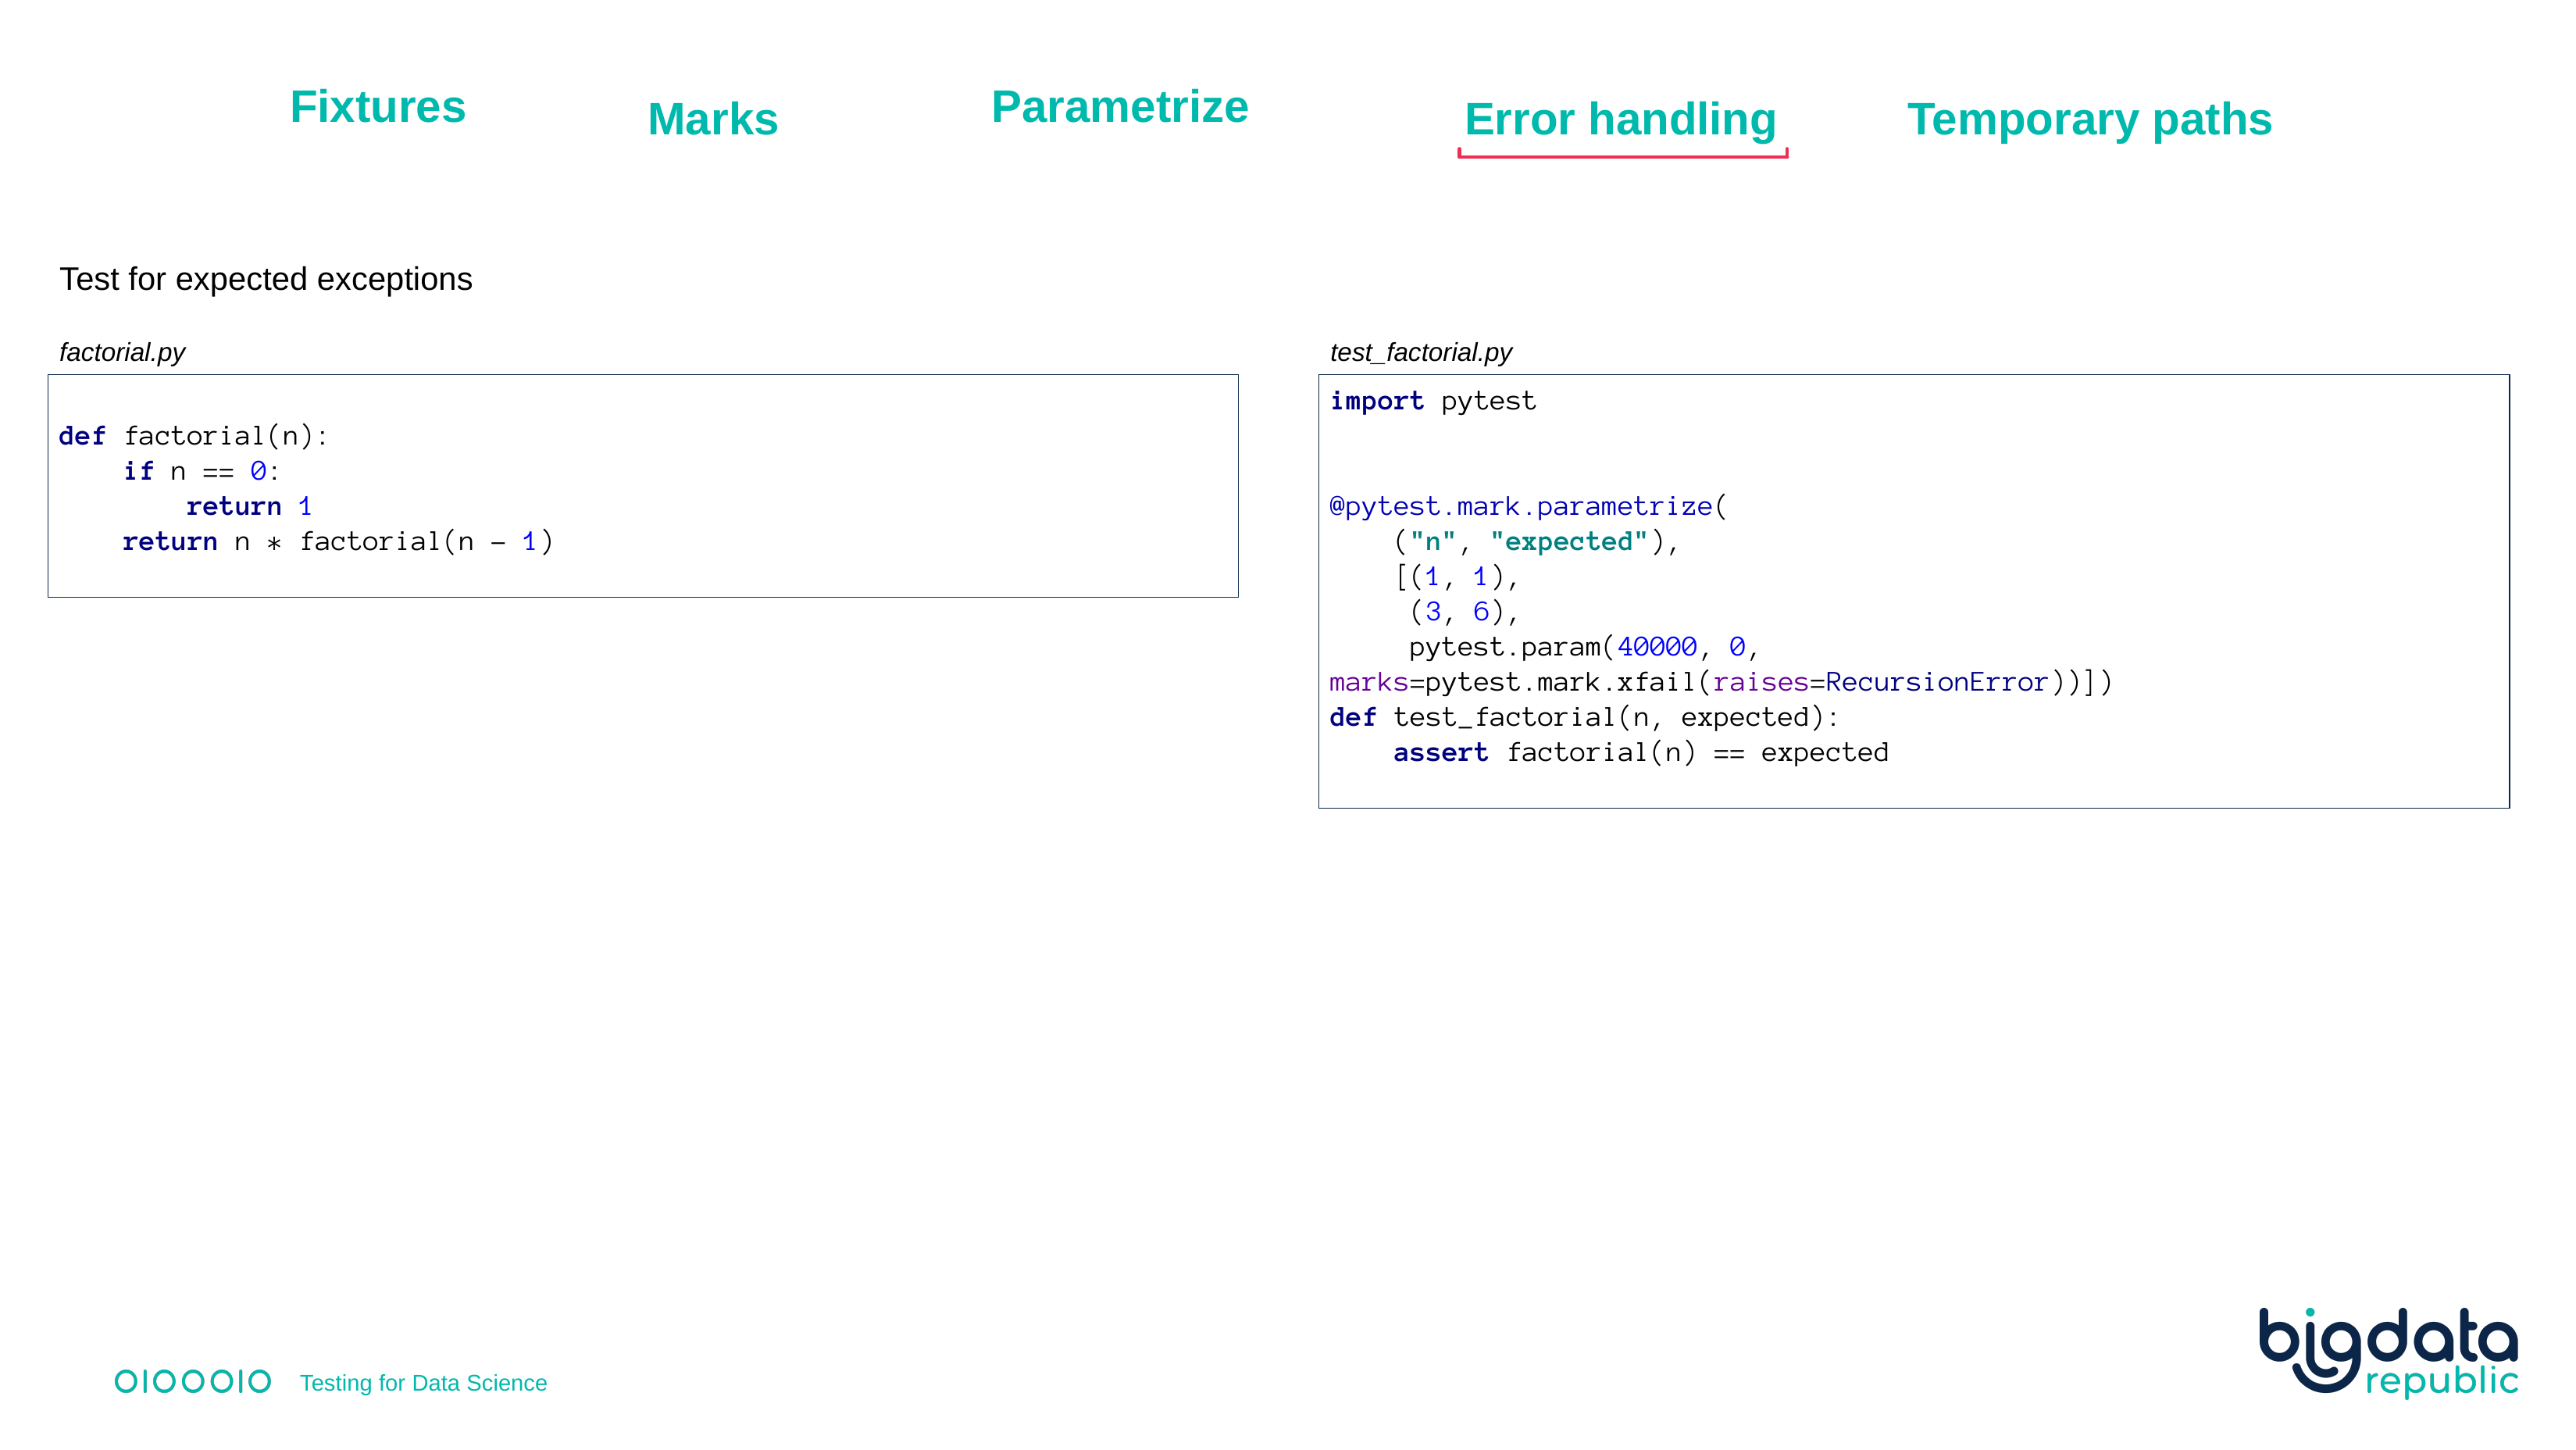

Marks
Error handling
Temporary paths
Fixtures
Parametrize
Test for expected exceptions
factorial.py

def factorial(n):
    if n == 0:
        return 1
    return n * factorial(n - 1)

test_factorial.py
import pytest

@pytest.mark.parametrize(
    ("n", "expected"),
    [(1, 1),
     (3, 6),
     pytest.param(40000, 0, marks=pytest.mark.xfail(raises=RecursionError))])
def test_factorial(n, expected):
    assert factorial(n) == expected

Testing for Data Science